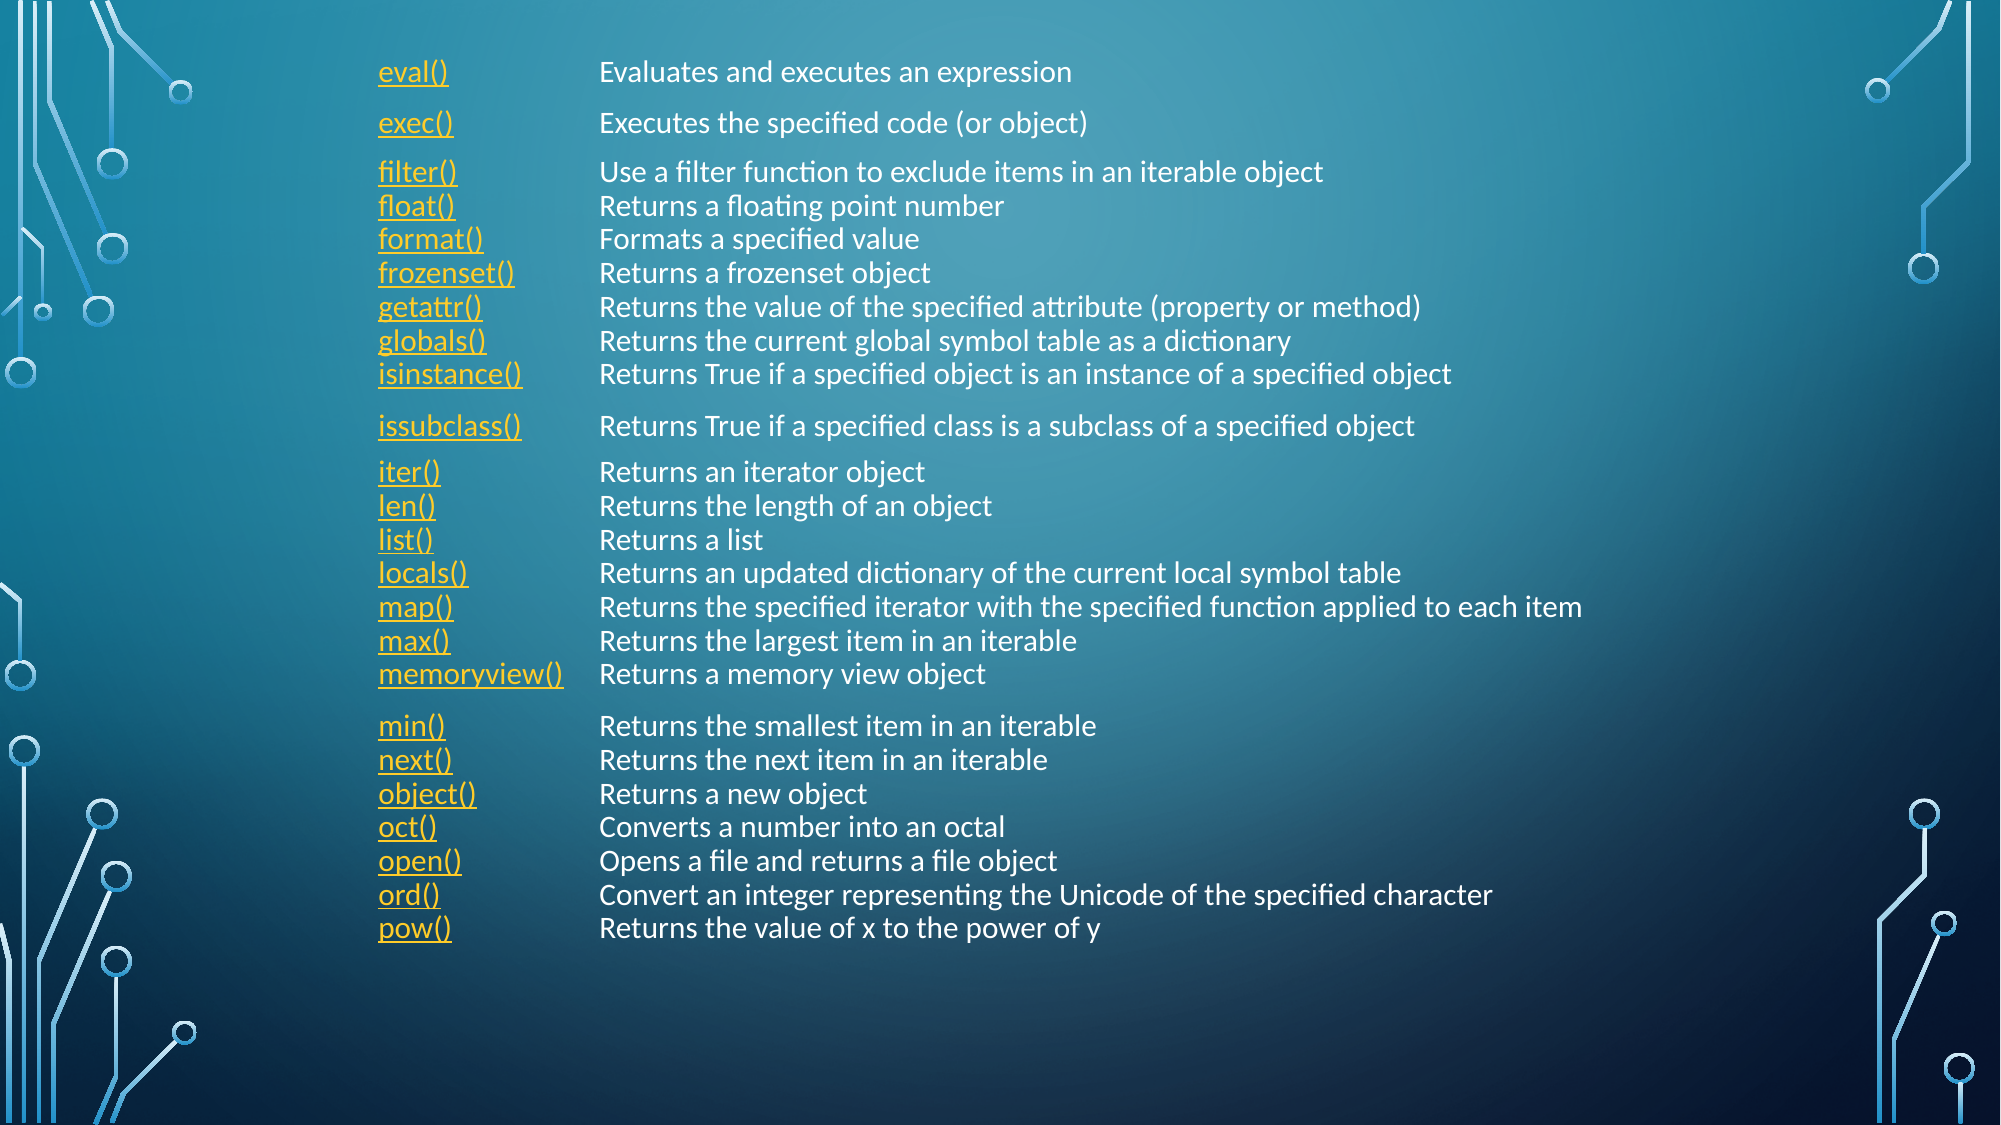

| eval() | Evaluates and executes an expression |
| --- | --- |
| exec() | Executes the specified code (or object) |
| filter() | Use a filter function to exclude items in an iterable object |
| float() | Returns a floating point number |
| format() | Formats a specified value |
| frozenset() | Returns a frozenset object |
| getattr() | Returns the value of the specified attribute (property or method) |
| globals() | Returns the current global symbol table as a dictionary |
| isinstance() | Returns True if a specified object is an instance of a specified object |
| issubclass() | Returns True if a specified class is a subclass of a specified object |
| iter() | Returns an iterator object |
| len() | Returns the length of an object |
| list() | Returns a list |
| locals() | Returns an updated dictionary of the current local symbol table |
| map() | Returns the specified iterator with the specified function applied to each item |
| max() | Returns the largest item in an iterable |
| memoryview() | Returns a memory view object |
| min() | Returns the smallest item in an iterable |
| next() | Returns the next item in an iterable |
| object() | Returns a new object |
| oct() | Converts a number into an octal |
| open() | Opens a file and returns a file object |
| ord() | Convert an integer representing the Unicode of the specified character |
| pow() | Returns the value of x to the power of y |